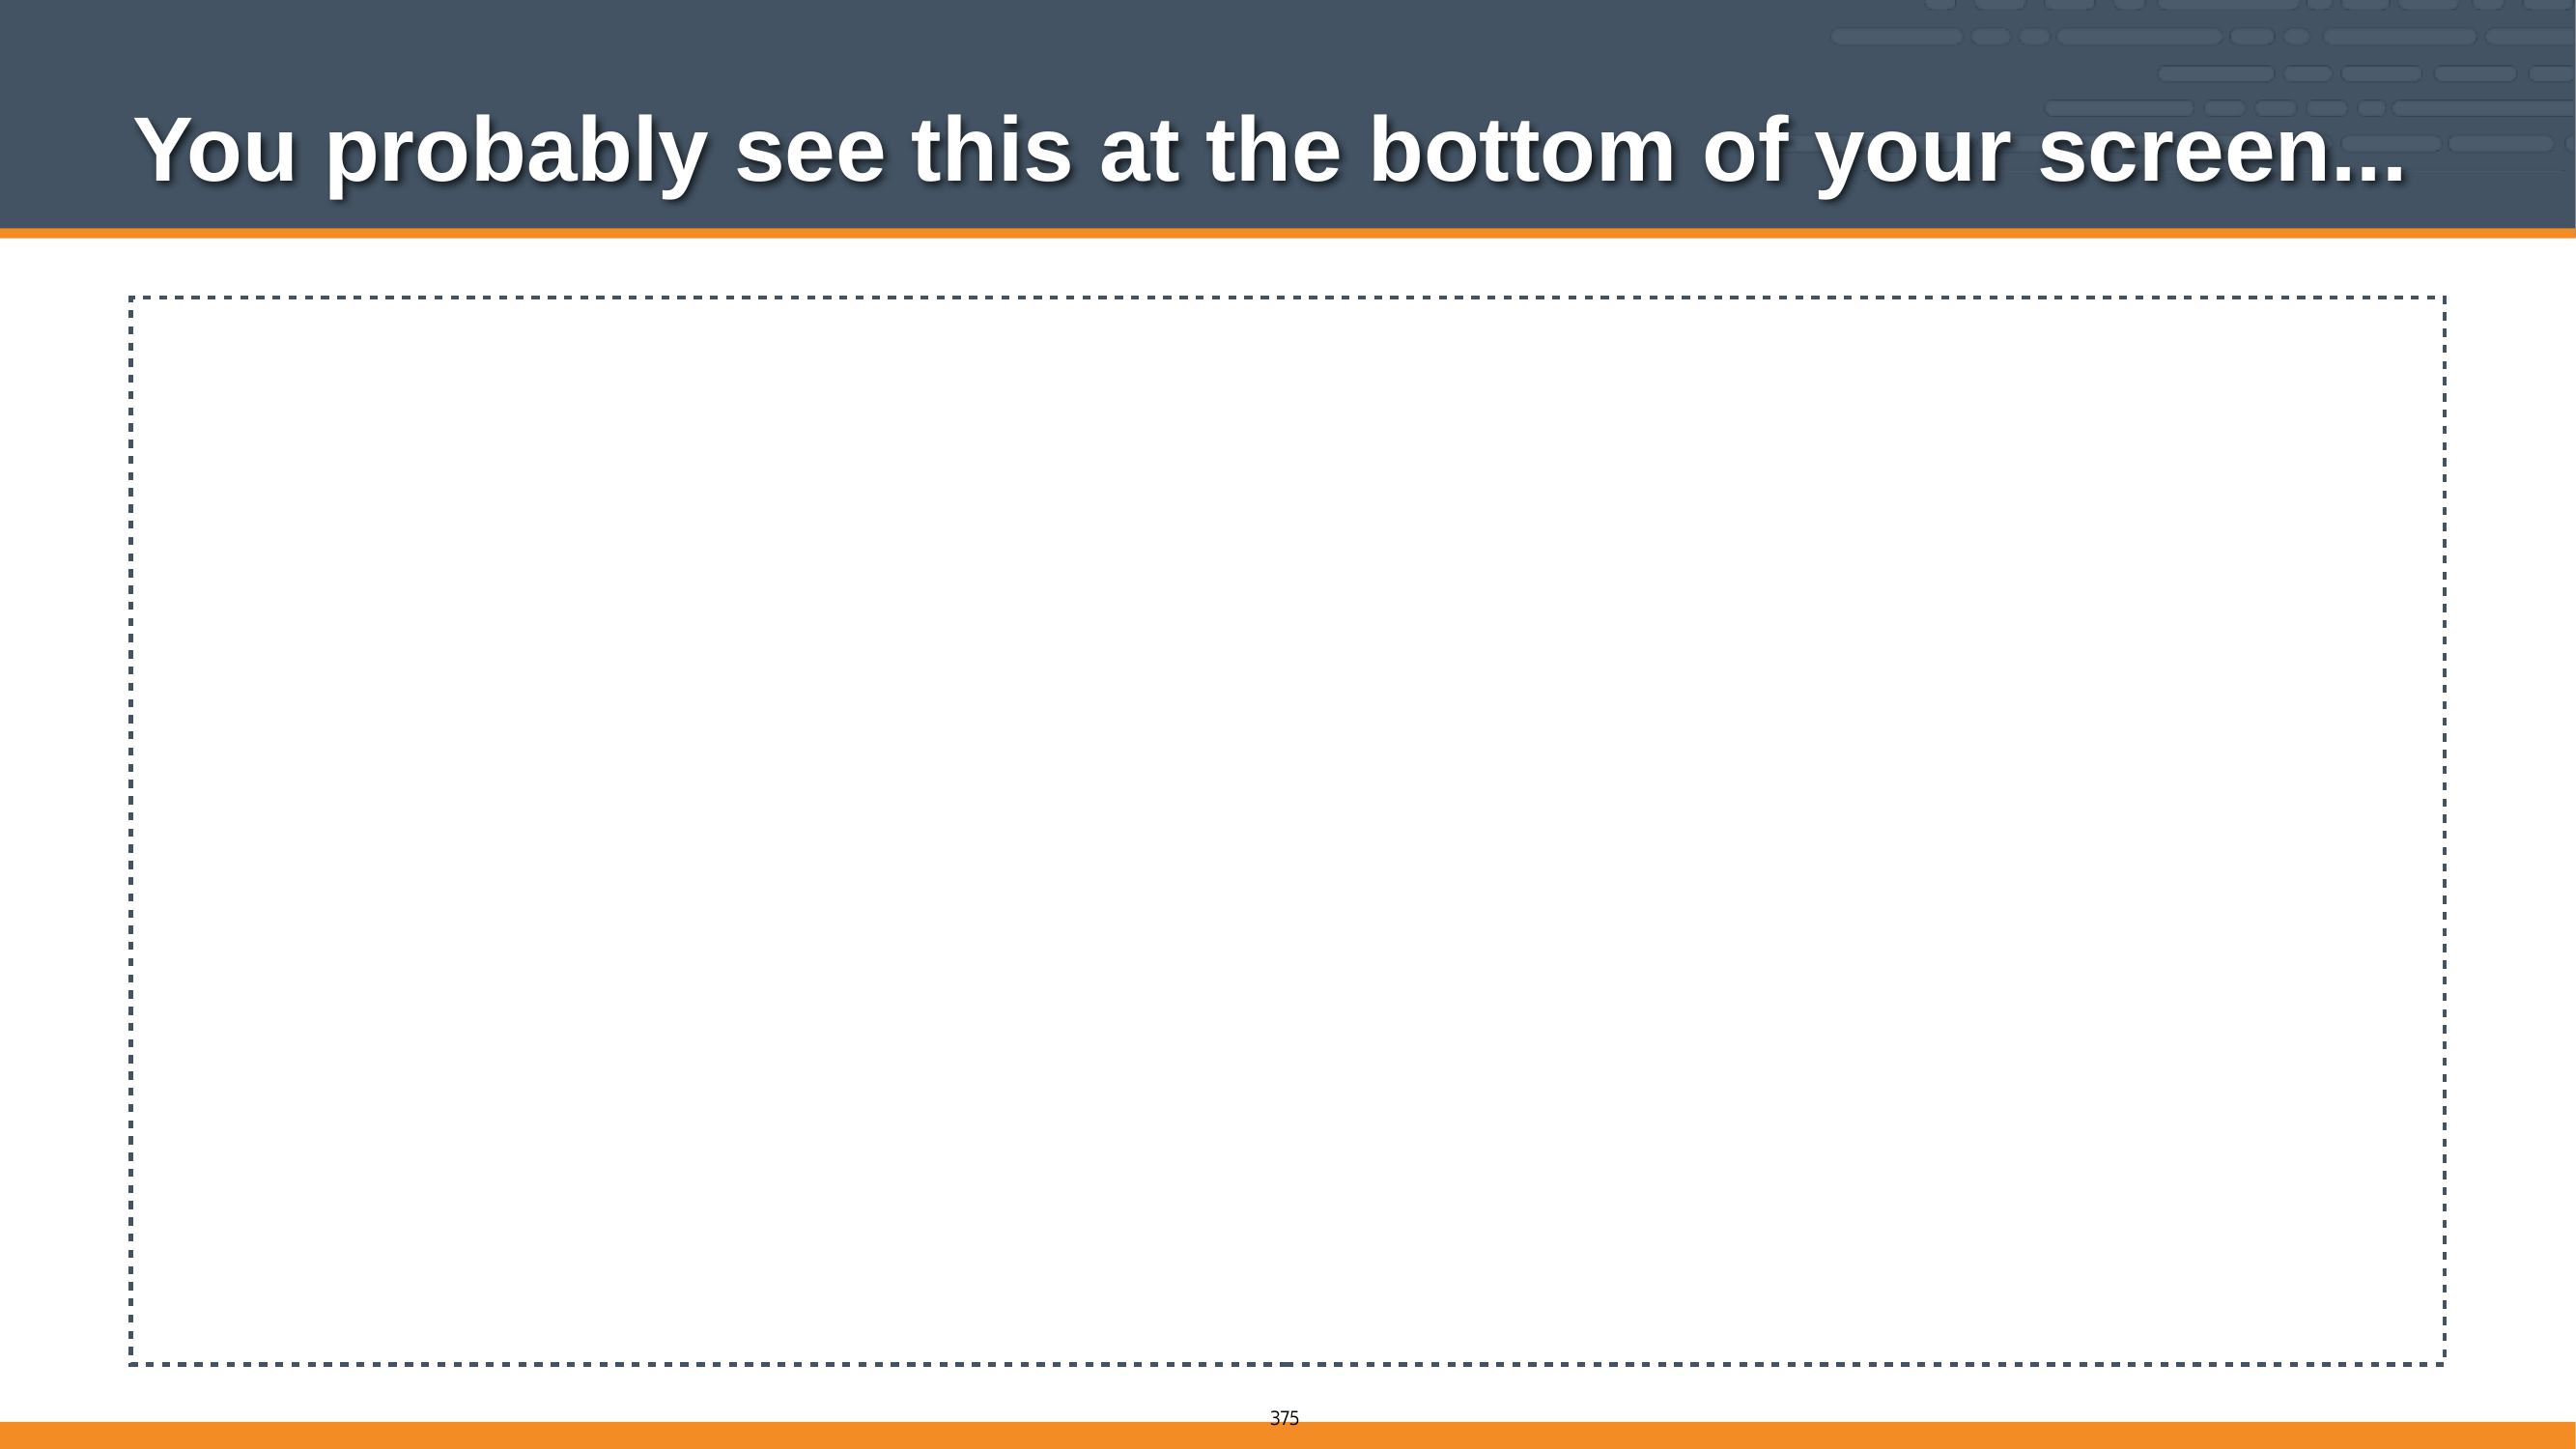

# You probably see this at the bottom of your screen...
Template Context:
-----------------
on line #2
  1:  This server is property of <%= node["motd"]["company"] %>
  2:  <% if node["pci"]["in_scope"] -%>
  3:  This server is in-scope for PCI compliance
  4:  <% end -%>

[2014-01-06T09:14:37-05:00] INFO: Running queued delayed notifications before re-raising exception
[2014-01-06T09:14:37-05:00] ERROR: Running exception handlers
[2014-01-06T09:14:37-05:00] ERROR: Exception handlers complete
[2014-01-06T09:14:37-05:00] FATAL: Stacktrace dumped to /var/chef/cache/chef-stacktrace.out
Chef Client failed. 0 resources updated
[2014-01-06T09:14:37-05:00] INFO: Sending resource update report (run-id: c001b9d5-c2f6-4026-9cc6-ff0901aa563c)
[2014-01-06T09:14:37-05:00] ERROR: "\xE2" from ASCII-8BIT to UTF-8
[2014-01-06T09:14:37-05:00] FATAL: Chef::Exceptions::ChildConvergeError: Chef run process exited unsuccessfully (exit code 1)
375